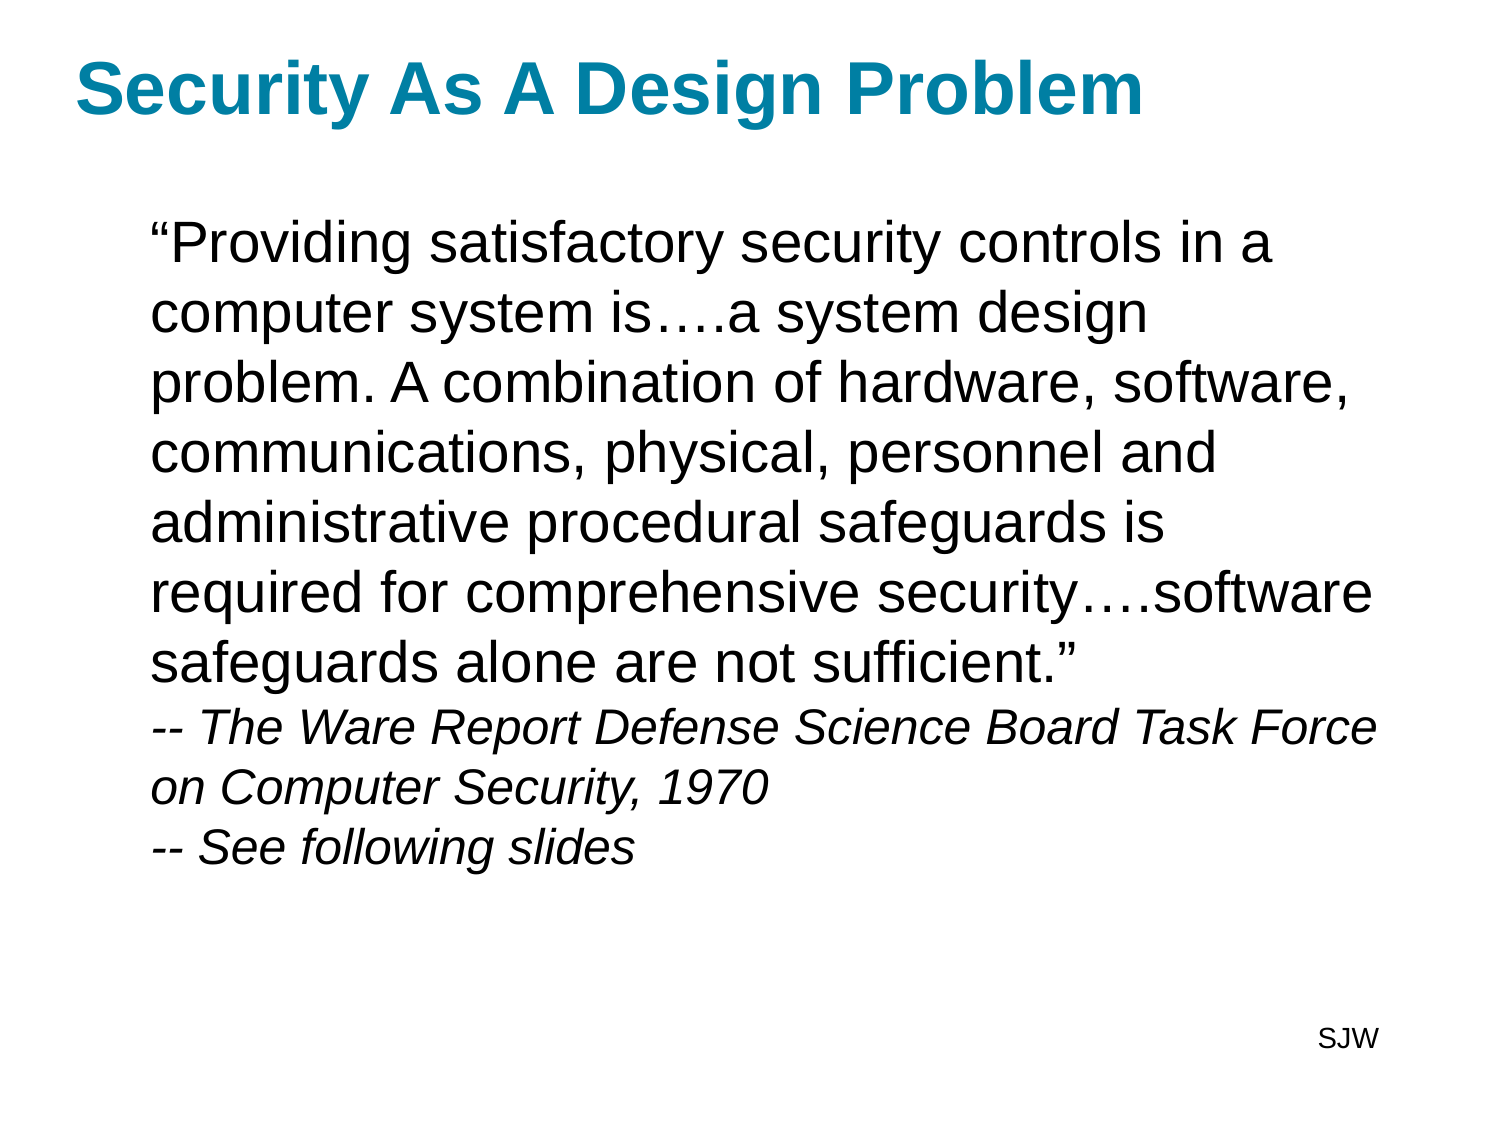

Security As A Design Problem
“Providing satisfactory security controls in a computer system is….a system design problem. A combination of hardware, software, communications, physical, personnel and administrative procedural safeguards is required for comprehensive security….software safeguards alone are not sufficient.”
-- The Ware Report Defense Science Board Task Force on Computer Security, 1970
-- See following slides
SJW